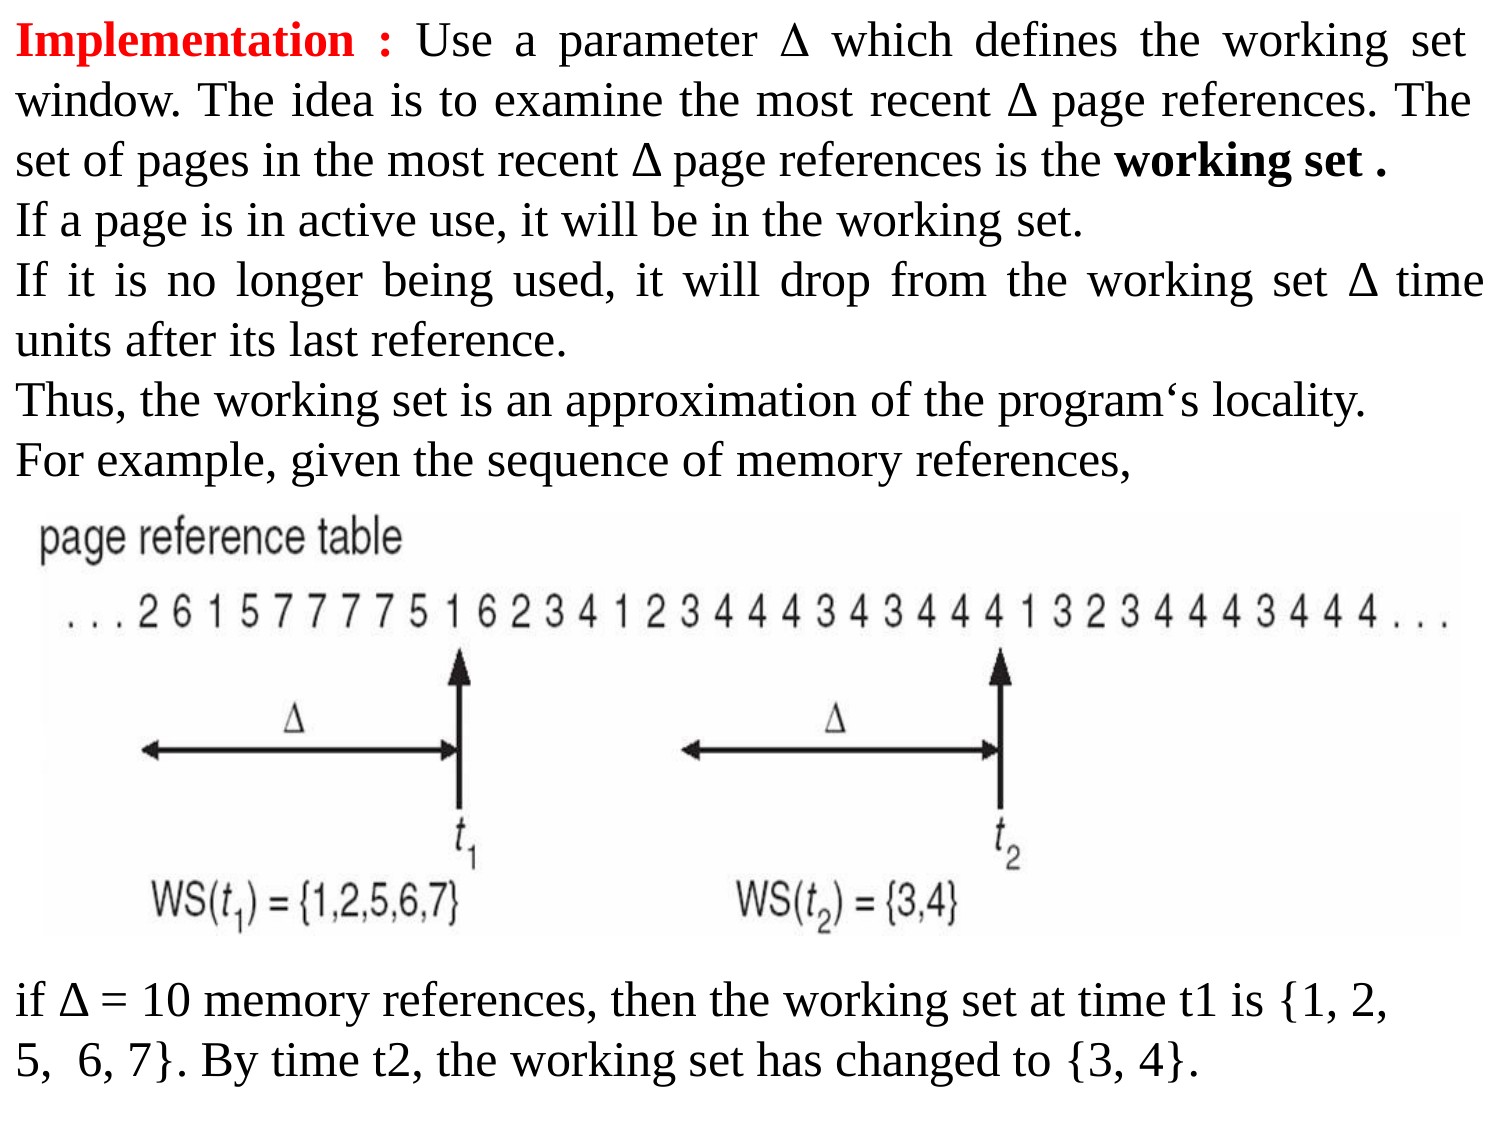

Implementation : Use a parameter Δ which defines the working set  window. The idea is to examine the most recent Δ page references. The  set of pages in the most recent Δ page references is the working set .
If a page is in active use, it will be in the working set.
If it is no longer being used, it will drop from the working set Δ time
units after its last reference.
Thus, the working set is an approximation of the program‘s locality.
For example, given the sequence of memory references,

if Δ = 10 memory references, then the working set at time t1 is {1, 2, 5,  6, 7}. By time t2, the working set has changed to {3, 4}.